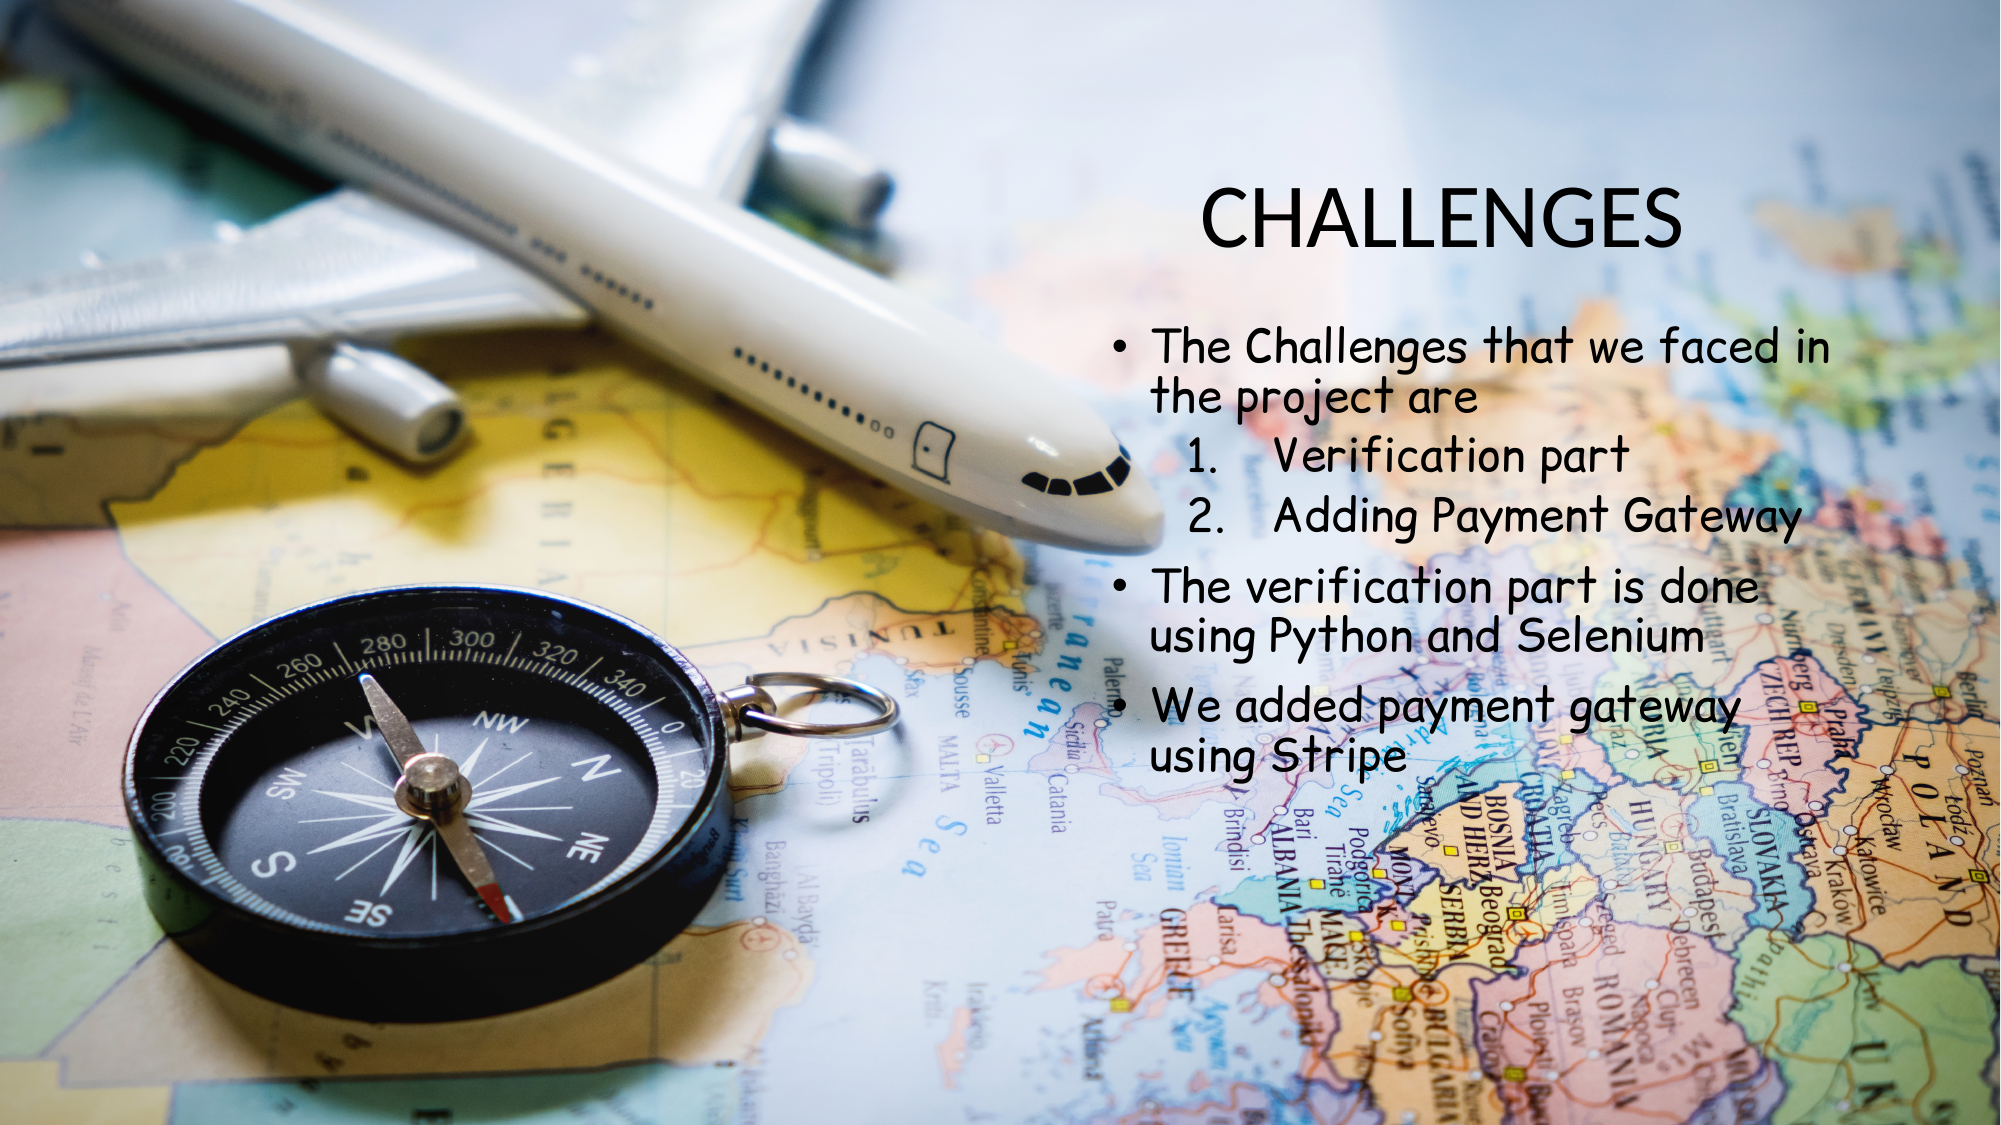

# CHALLENGES
The Challenges that we faced in the project are
Verification part
Adding Payment Gateway
The verification part is done using Python and Selenium
We added payment gateway using Stripe